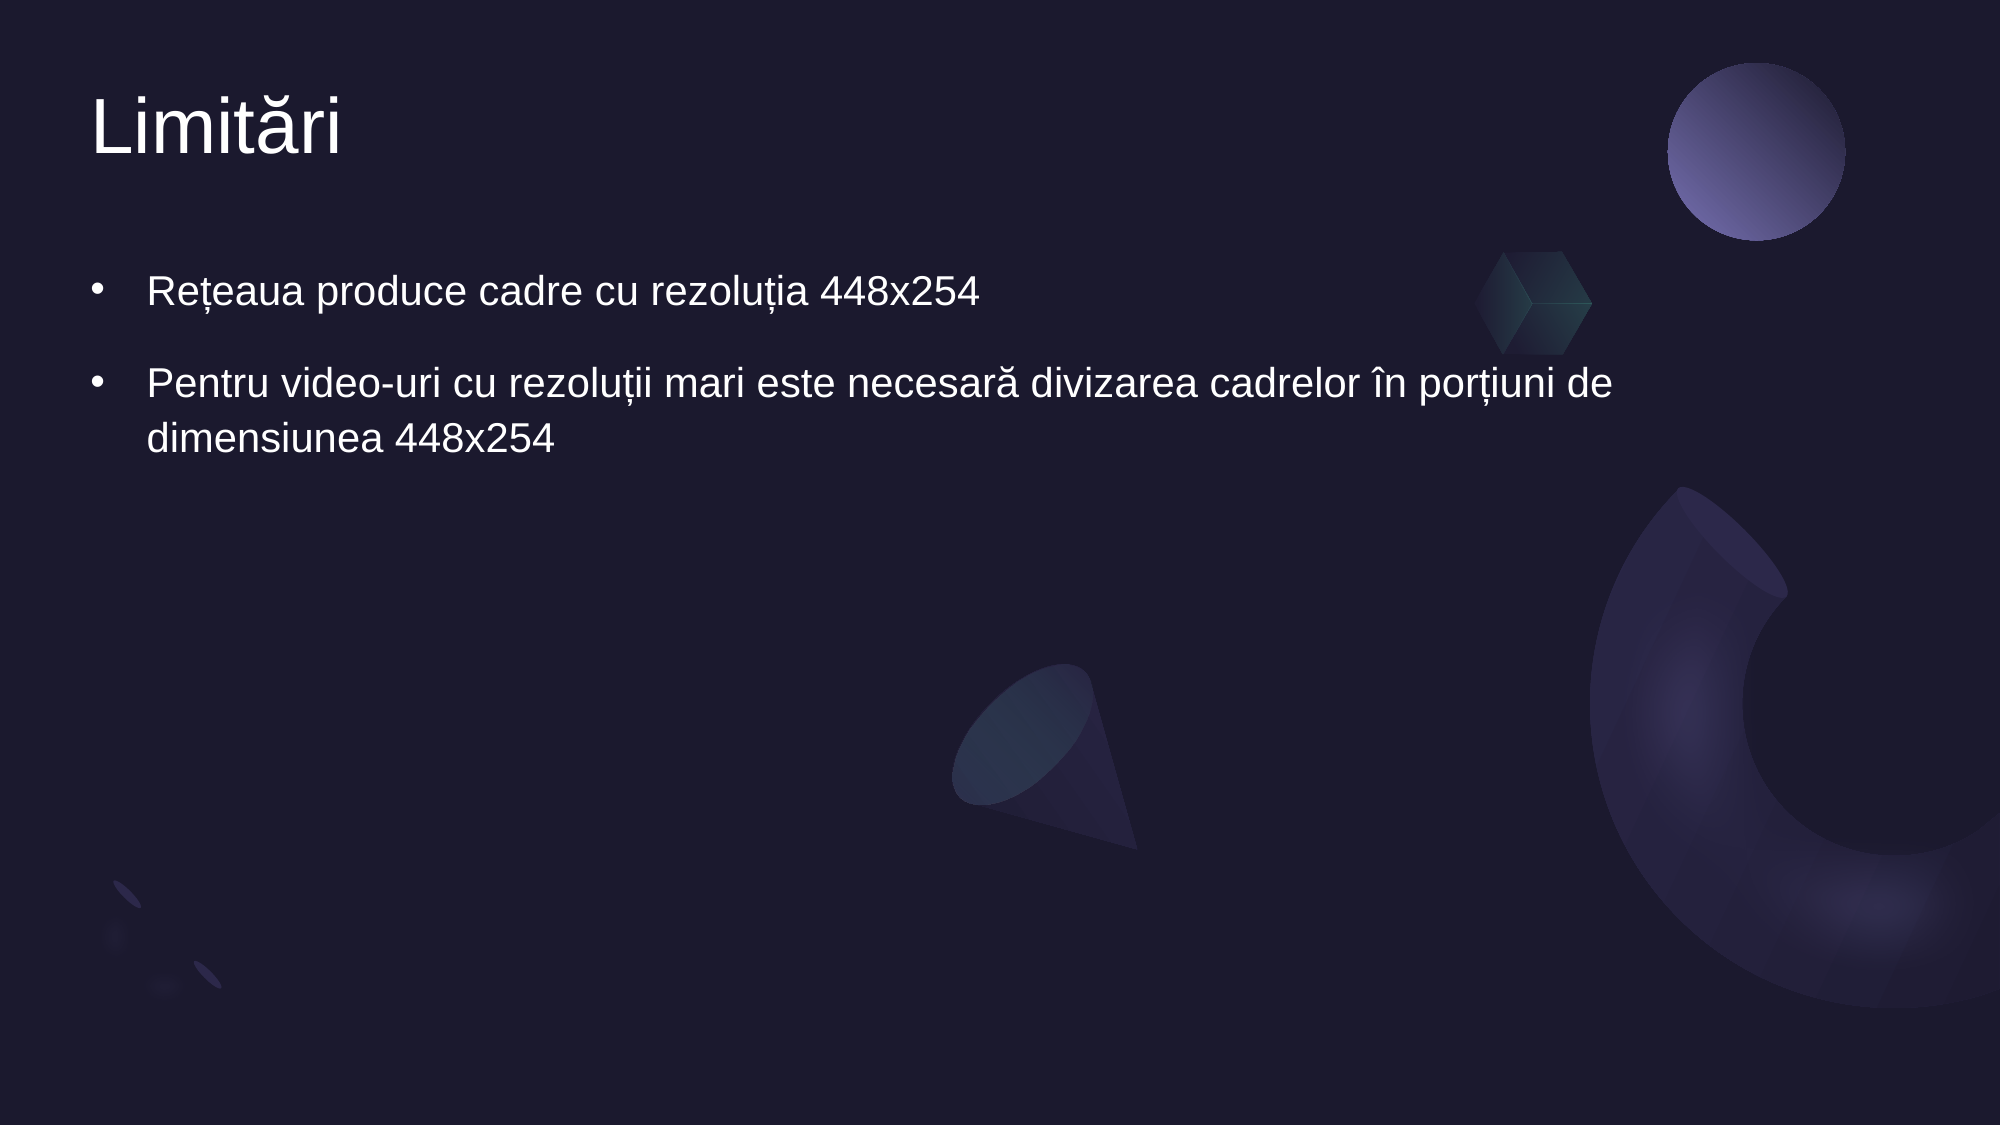

# Limitări
Rețeaua produce cadre cu rezoluția 448x254
Pentru video-uri cu rezoluții mari este necesară divizarea cadrelor în porțiuni de dimensiunea 448x254